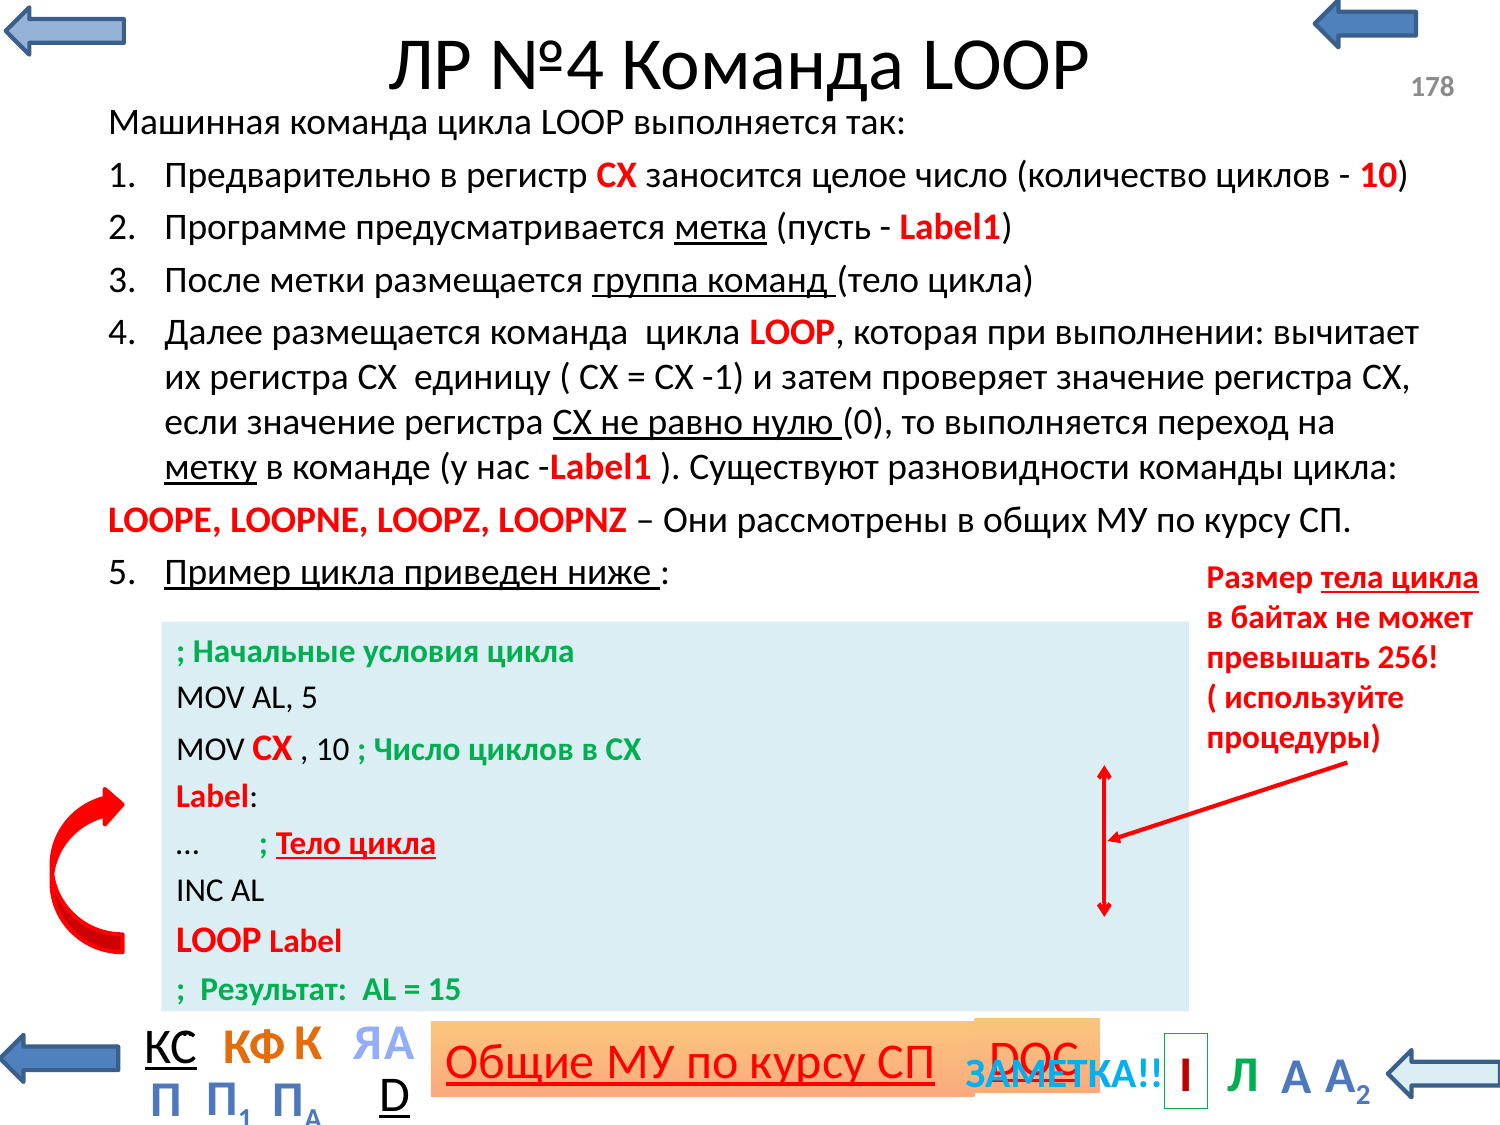

# ЛР №4 Команда LOOP
178
Машинная команда цикла LOOP выполняется так:
Предварительно в регистр CX заносится целое число (количество циклов - 10)
Программе предусматривается метка (пусть - Label1)
После метки размещается группа команд (тело цикла)
Далее размещается команда  цикла LOOP, которая при выполнении: вычитает их регистра CX  единицу ( CX = CX -1) и затем проверяет значение регистра CX, если значение регистра CX не равно нулю (0), то выполняется переход на метку в команде (у нас -Label1 ). Существуют разновидности команды цикла:
LOOPE, LOOPNE, LOOPZ, LOOPNZ – Они рассмотрены в общих МУ по курсу СП.
Пример цикла приведен ниже :

Размер тела цикла
в байтах не может
превышать 256! ( используйте
процедуры)
; Начальные условия цикла
MOV AL, 5
MOV CX , 10 ; Число циклов в CX
Label:
…        ; Тело цикла
INC AL
LOOP Label
;  Результат:  AL = 15
…

ЗАМЕТКА!!